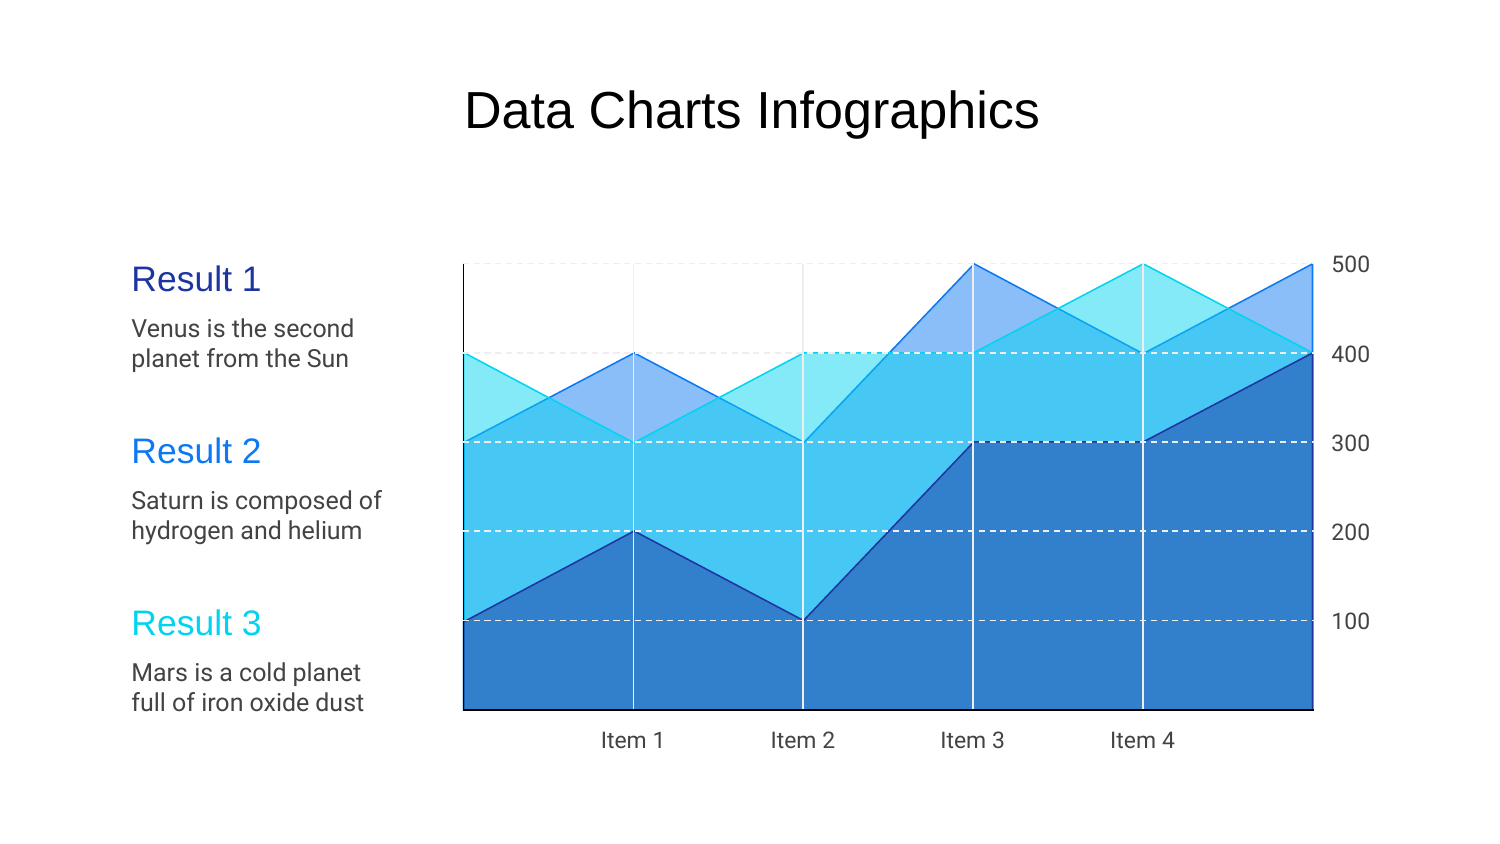

# Data Charts Infographics
500
400
300
200
100
Item 1
Item 2
Item 3
Item 4
Result 1
Venus is the second planet from the Sun

Result 2
Saturn is composed of hydrogen and helium
Result 3
Mars is a cold planet full of iron oxide dust